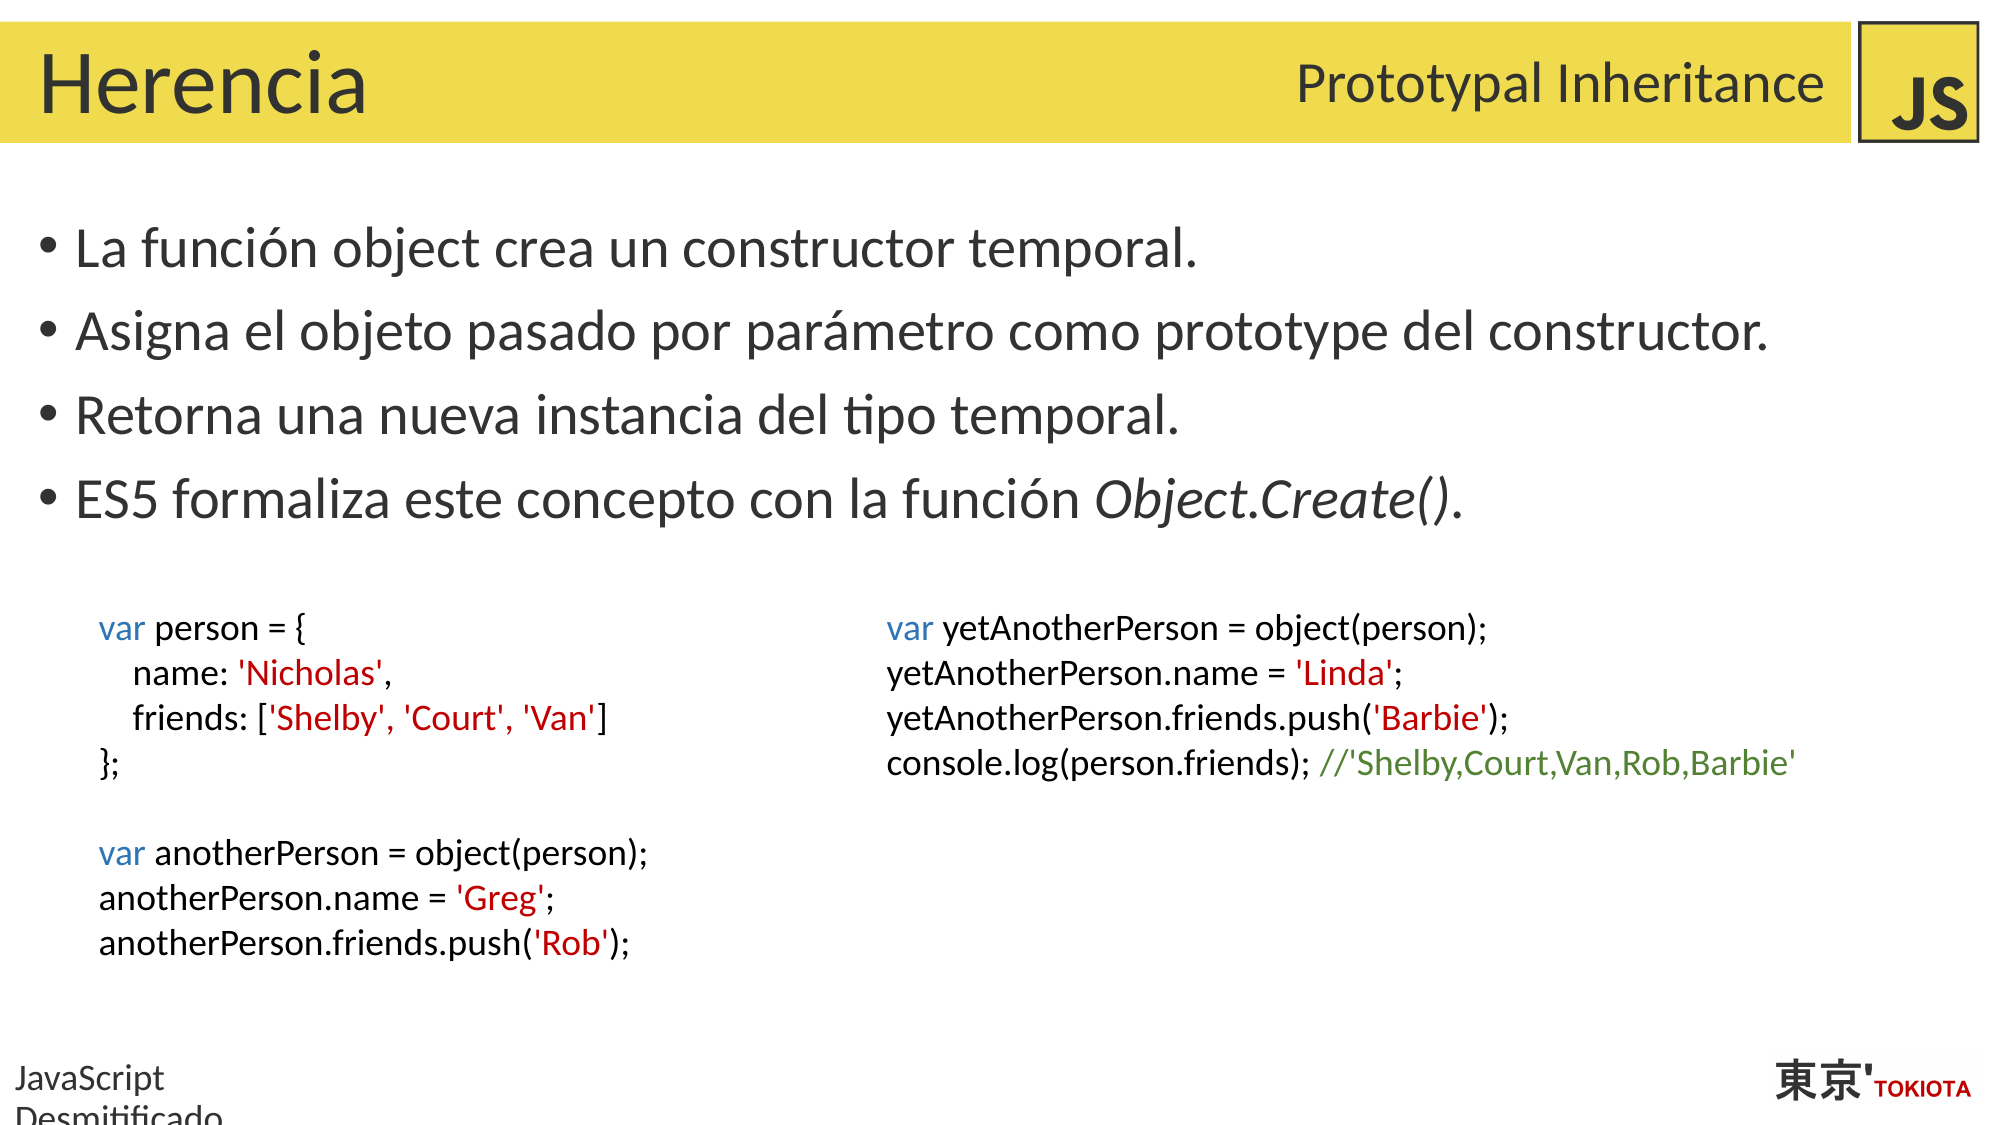

# Herencia
Prototypal Inheritance
La función object crea un constructor temporal.
Asigna el objeto pasado por parámetro como prototype del constructor.
Retorna una nueva instancia del tipo temporal.
ES5 formaliza este concepto con la función Object.Create().

var person = {
    name: 'Nicholas',
    friends: ['Shelby', 'Court', 'Van']
};

var anotherPerson = object(person);
anotherPerson.name = 'Greg';
anotherPerson.friends.push('Rob');

var yetAnotherPerson = object(person);
yetAnotherPerson.name = 'Linda';
yetAnotherPerson.friends.push('Barbie');
console.log(person.friends); //'Shelby,Court,Van,Rob,Barbie'